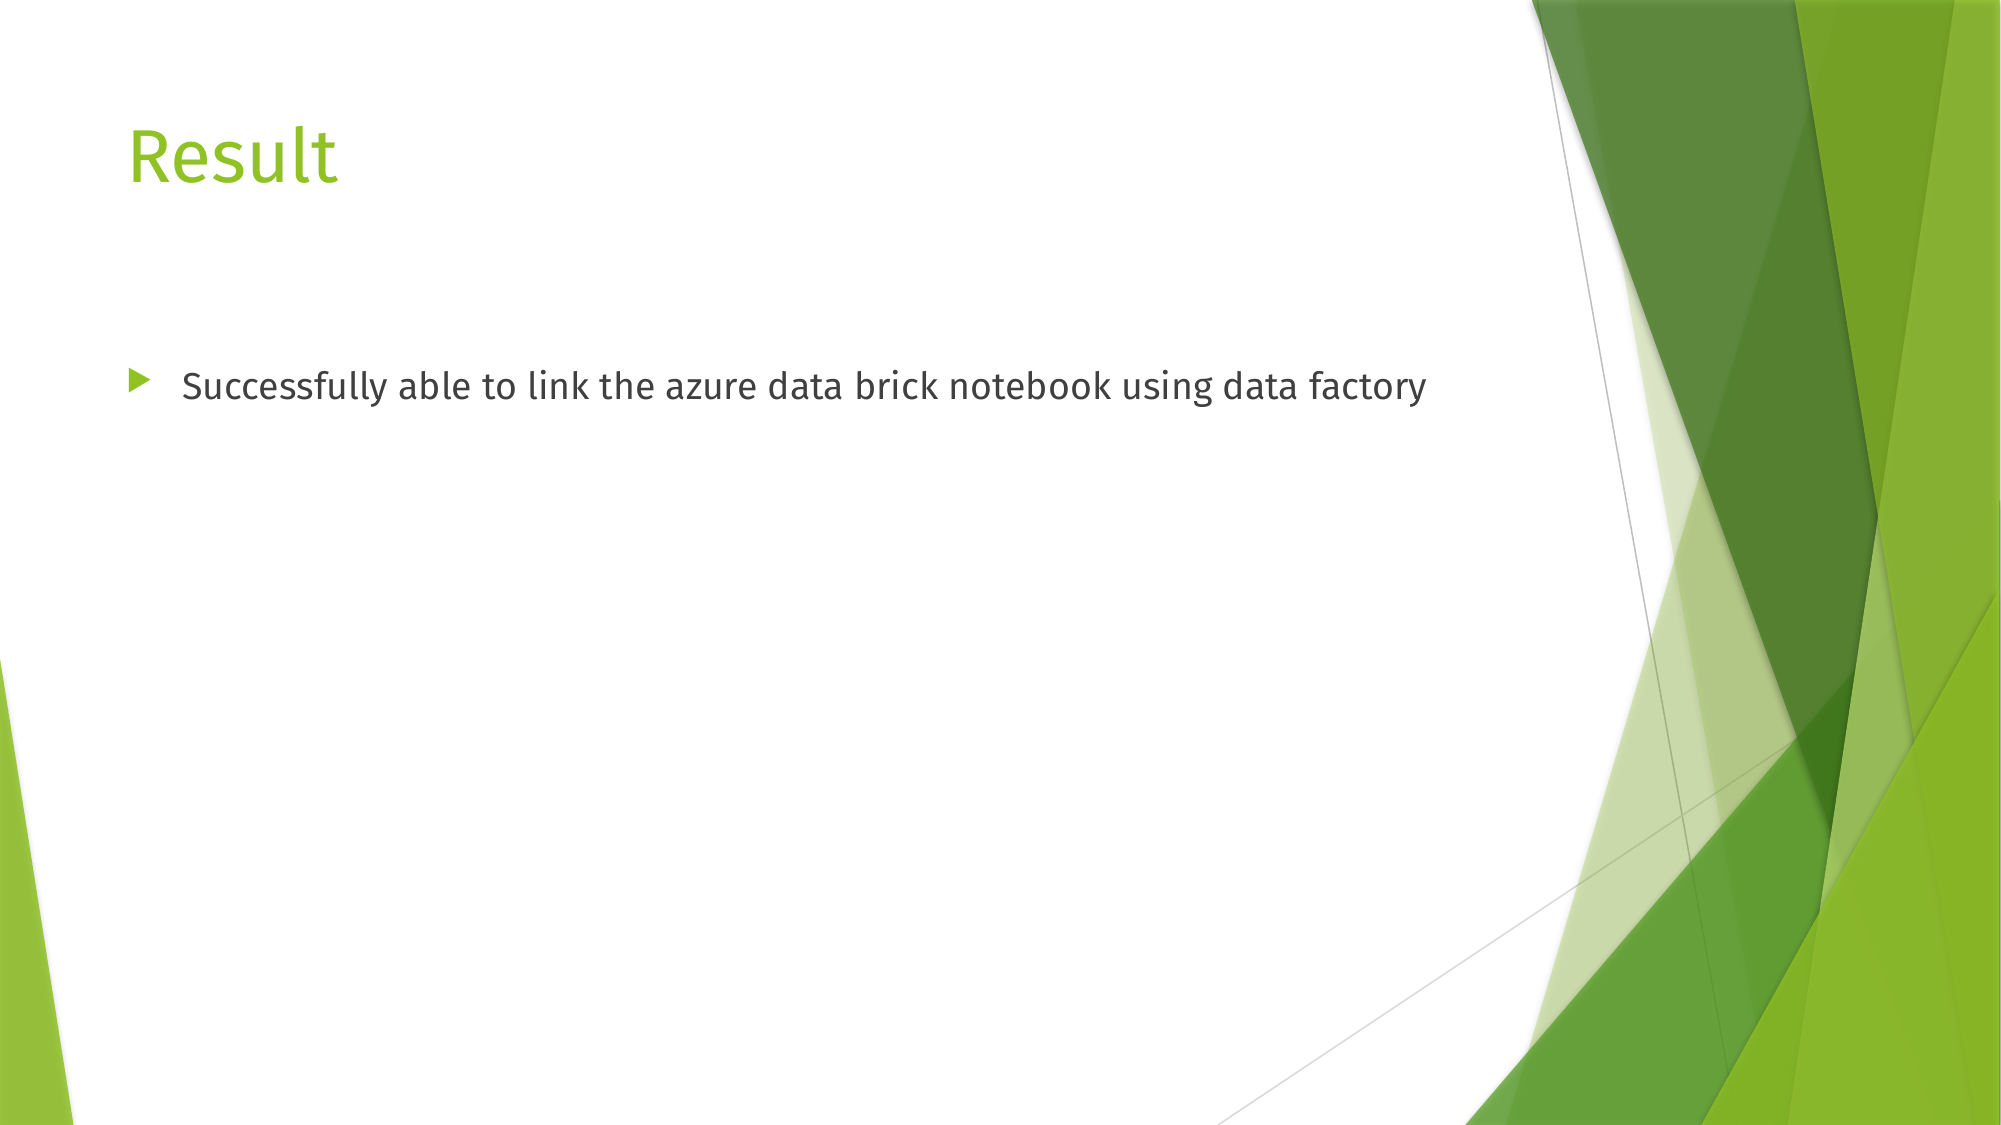

# Result
Successfully able to link the azure data brick notebook using data factory